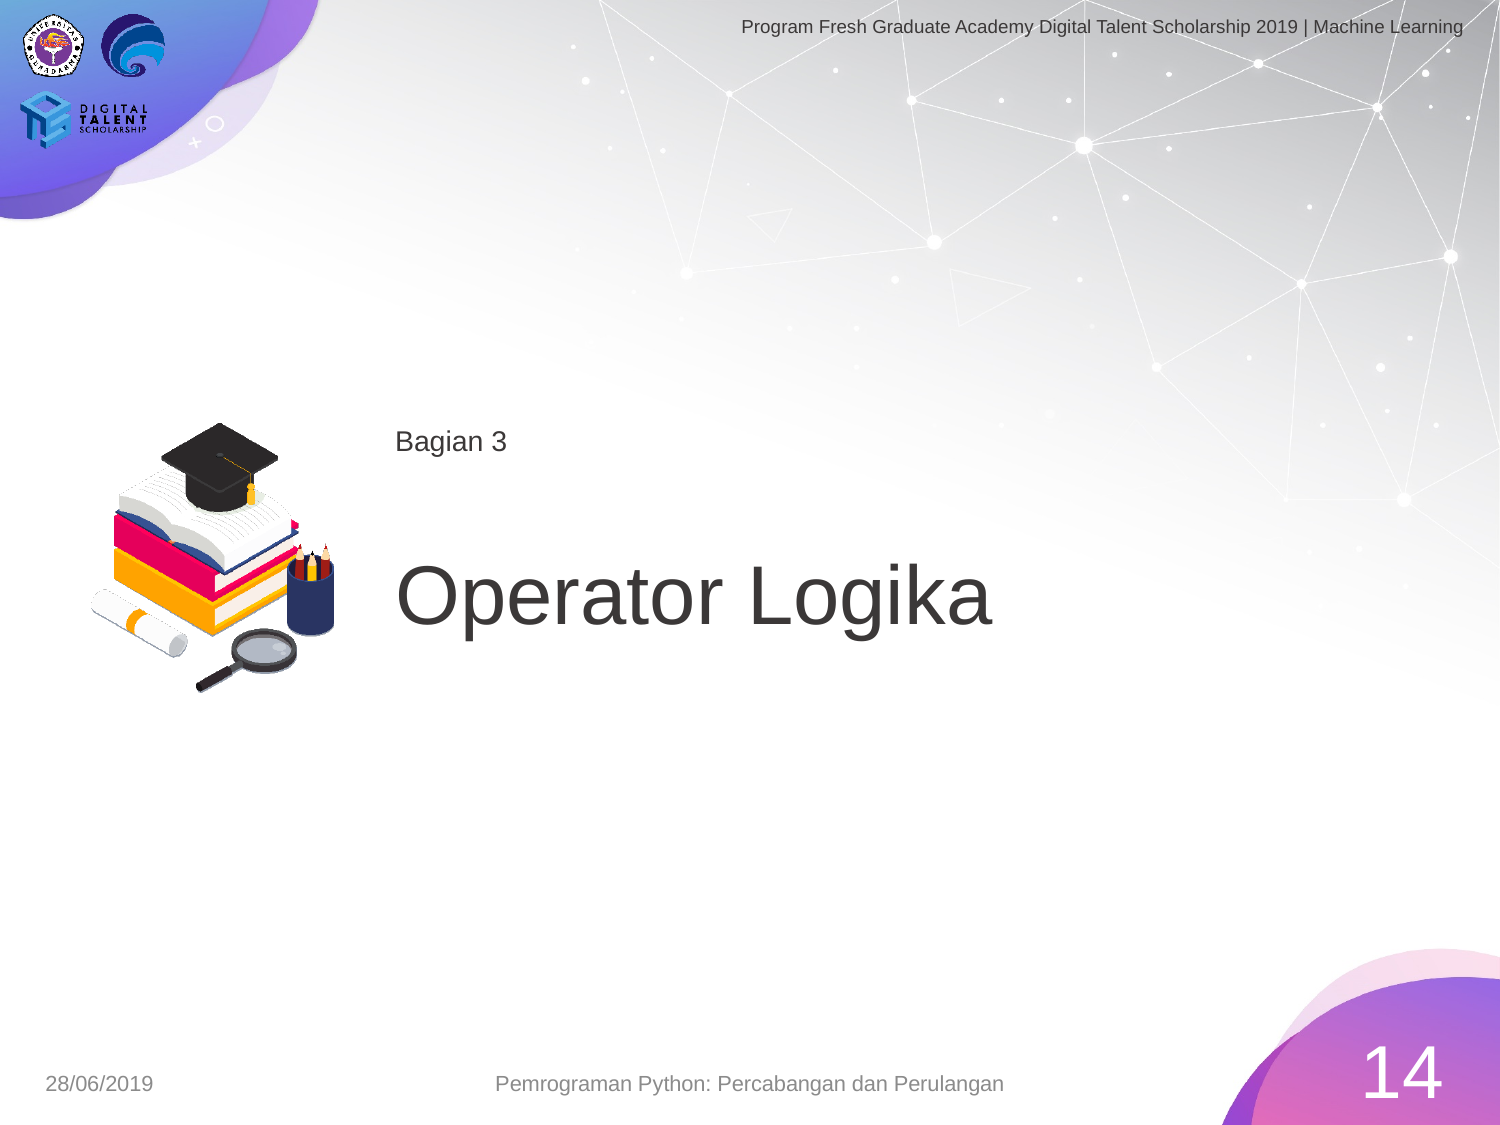

Bagian 3
# Operator Logika
14
28/06/2019
Pemrograman Python: Percabangan dan Perulangan